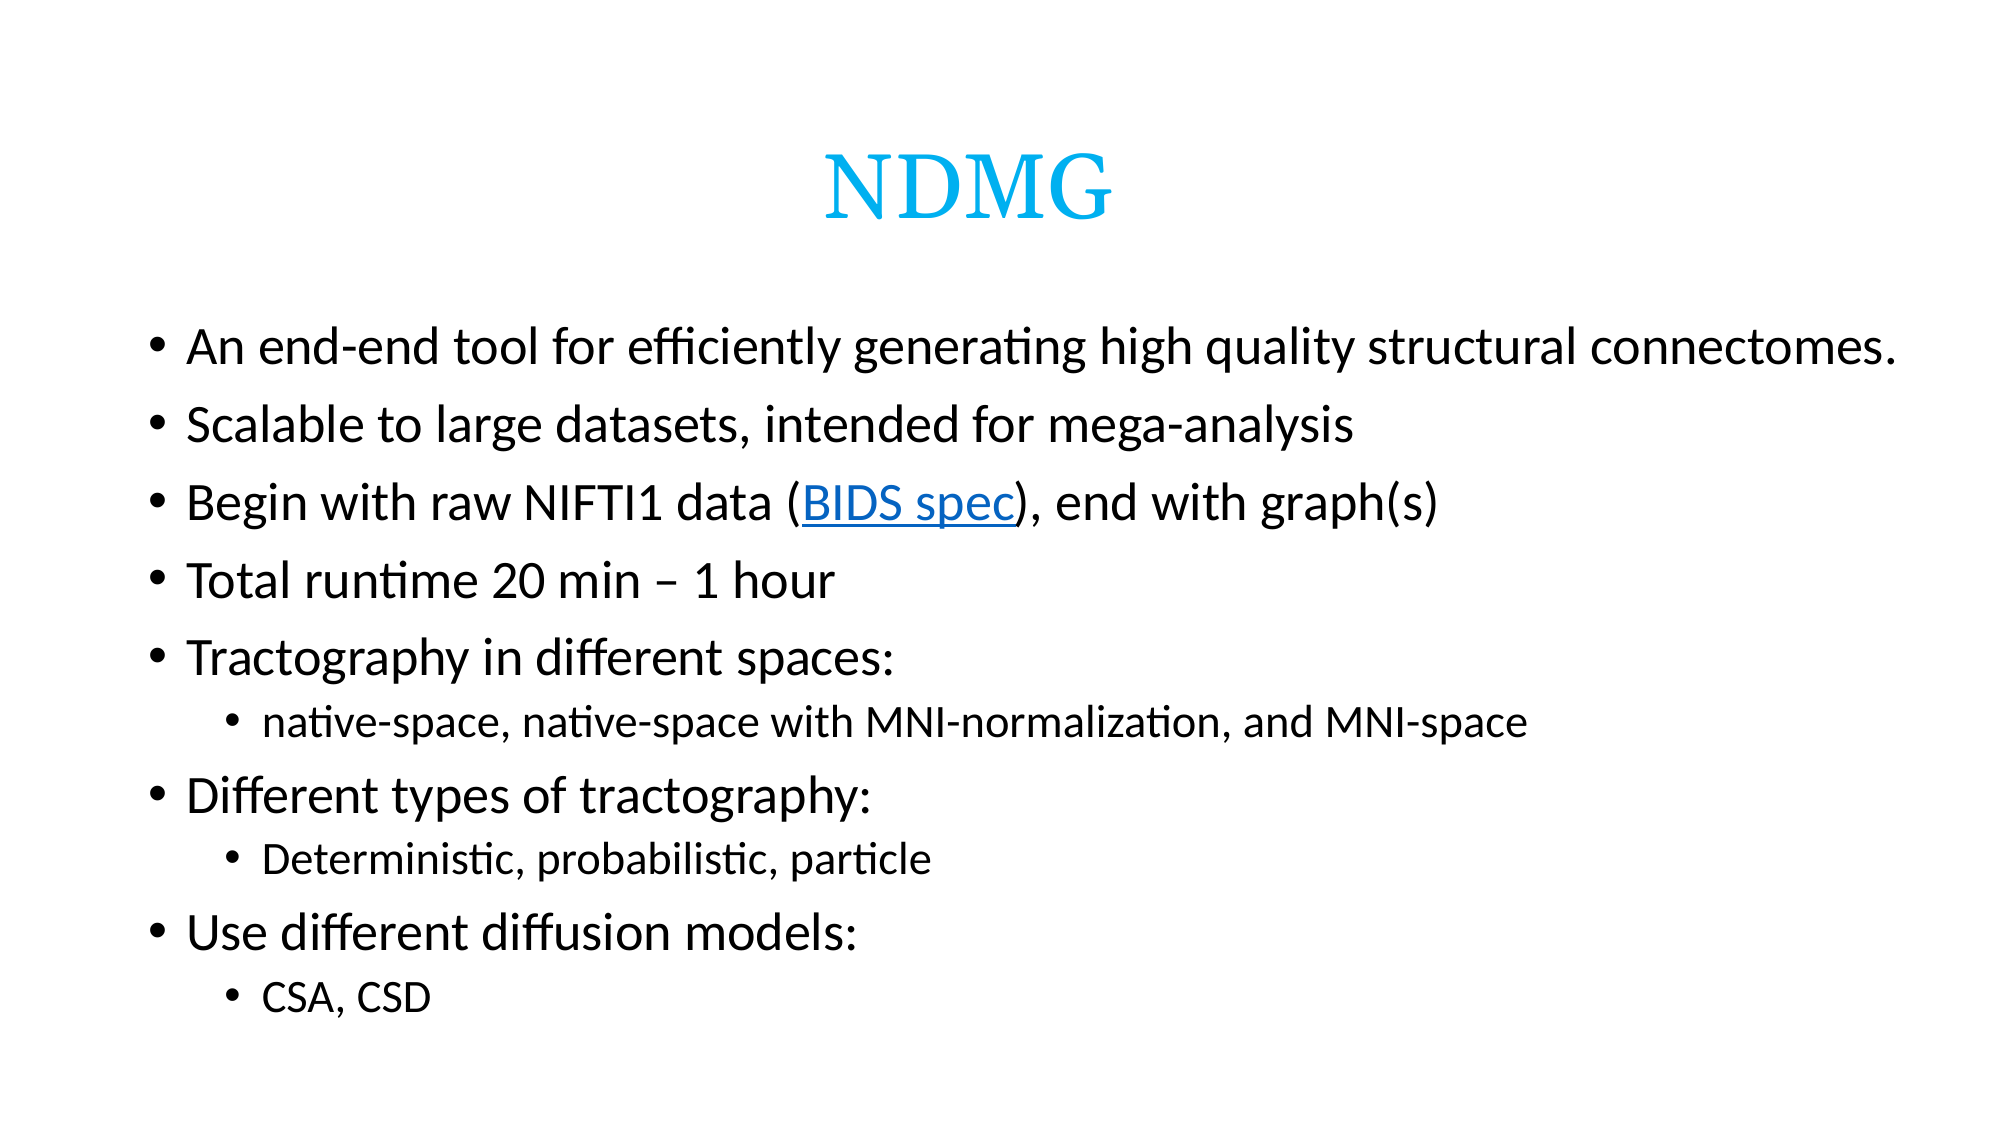

# NDMG
An end-end tool for efficiently generating high quality structural connectomes.
Scalable to large datasets, intended for mega-analysis
Begin with raw NIFTI1 data (BIDS spec), end with graph(s)
Total runtime 20 min – 1 hour
Tractography in different spaces:
native-space, native-space with MNI-normalization, and MNI-space
Different types of tractography:
Deterministic, probabilistic, particle
Use different diffusion models:
CSA, CSD